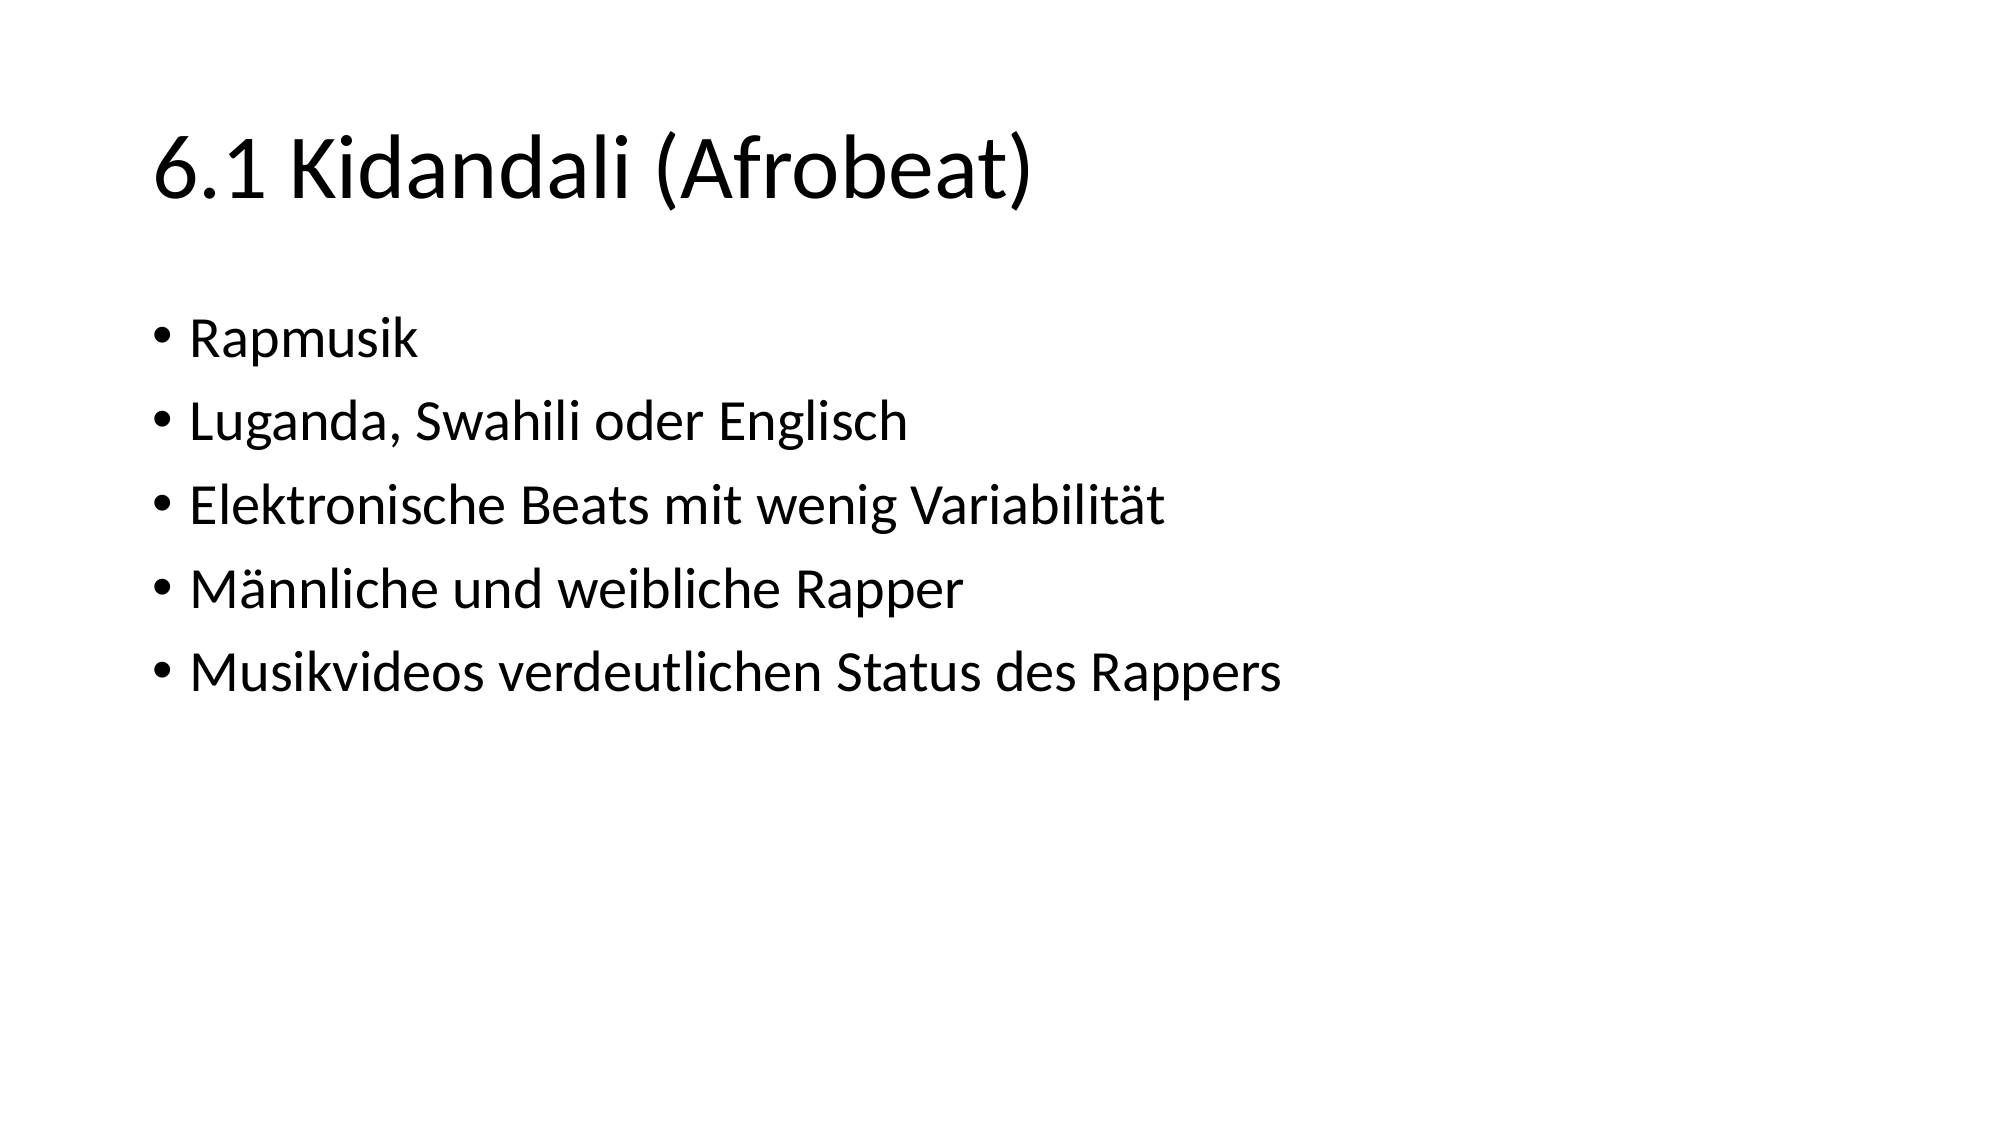

# 6.1 Kidandali (Afrobeat)
Rapmusik
Luganda, Swahili oder Englisch
Elektronische Beats mit wenig Variabilität
Männliche und weibliche Rapper
Musikvideos verdeutlichen Status des Rappers